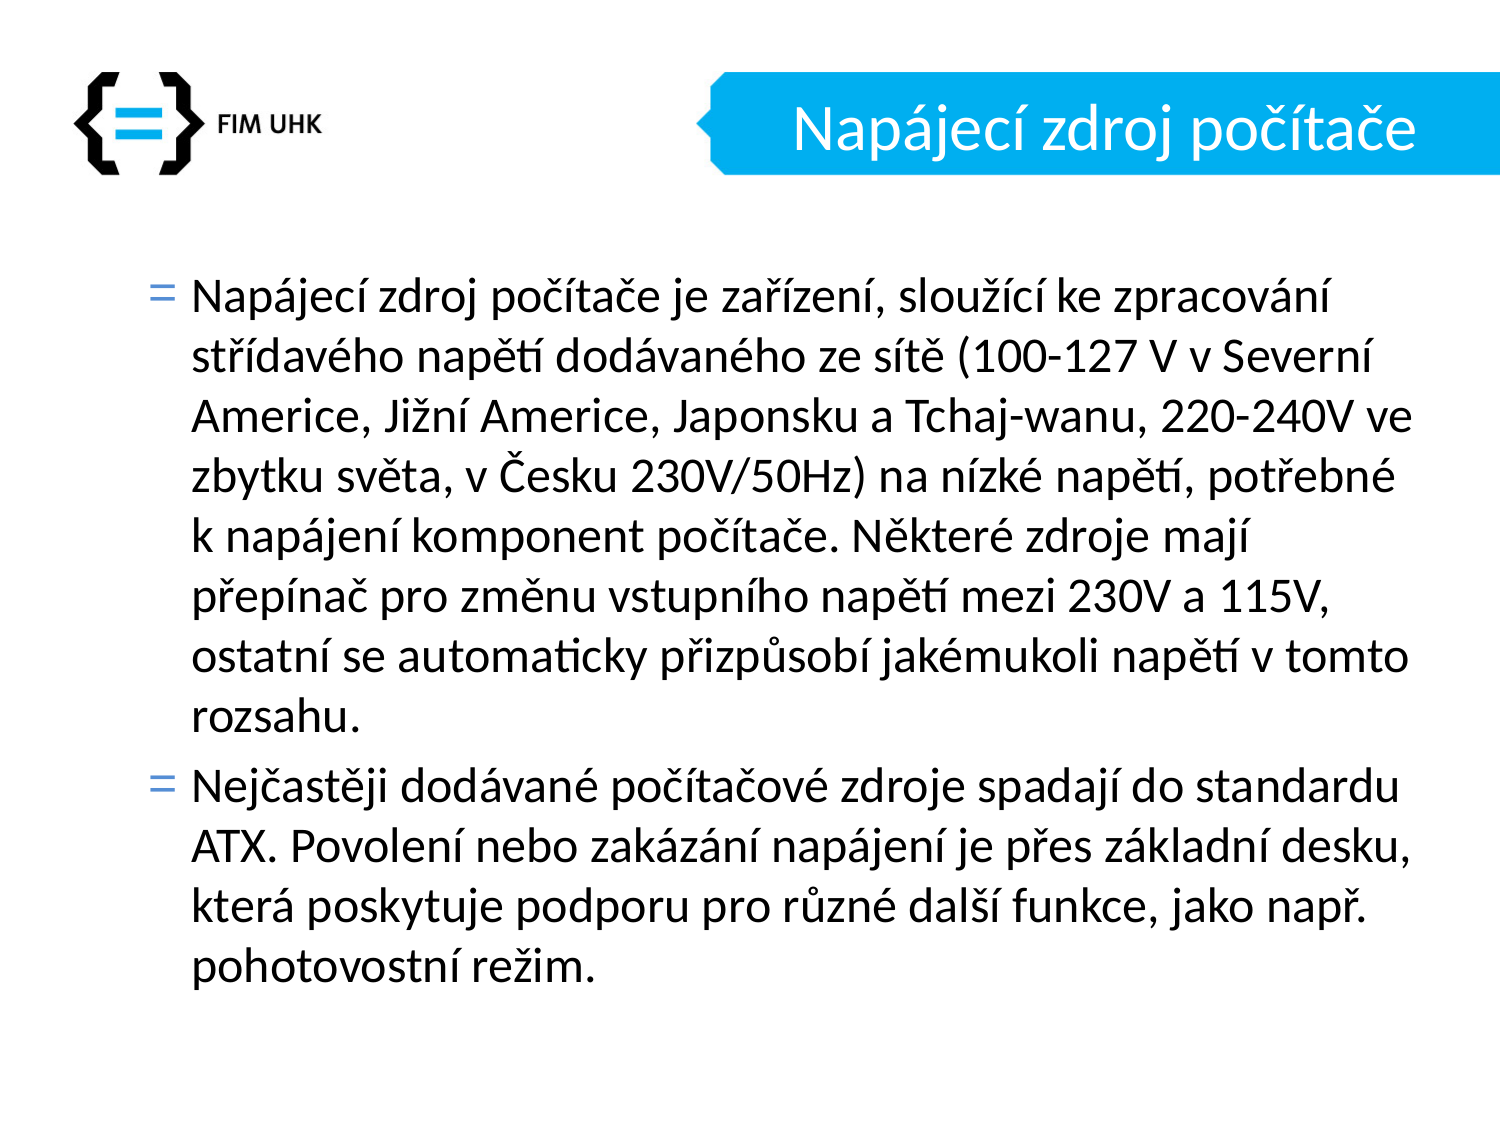

# Napájecí zdroj počítače
Napájecí zdroj počítače je zařízení, sloužící ke zpracování střídavého napětí dodávaného ze sítě (100-127 V v Severní Americe, Jižní Americe, Japonsku a Tchaj-wanu, 220-240V ve zbytku světa, v Česku 230V/50Hz) na nízké napětí, potřebné k napájení komponent počítače. Některé zdroje mají přepínač pro změnu vstupního napětí mezi 230V a 115V, ostatní se automaticky přizpůsobí jakémukoli napětí v tomto rozsahu.
Nejčastěji dodávané počítačové zdroje spadají do standardu ATX. Povolení nebo zakázání napájení je přes základní desku, která poskytuje podporu pro různé další funkce, jako např. pohotovostní režim.